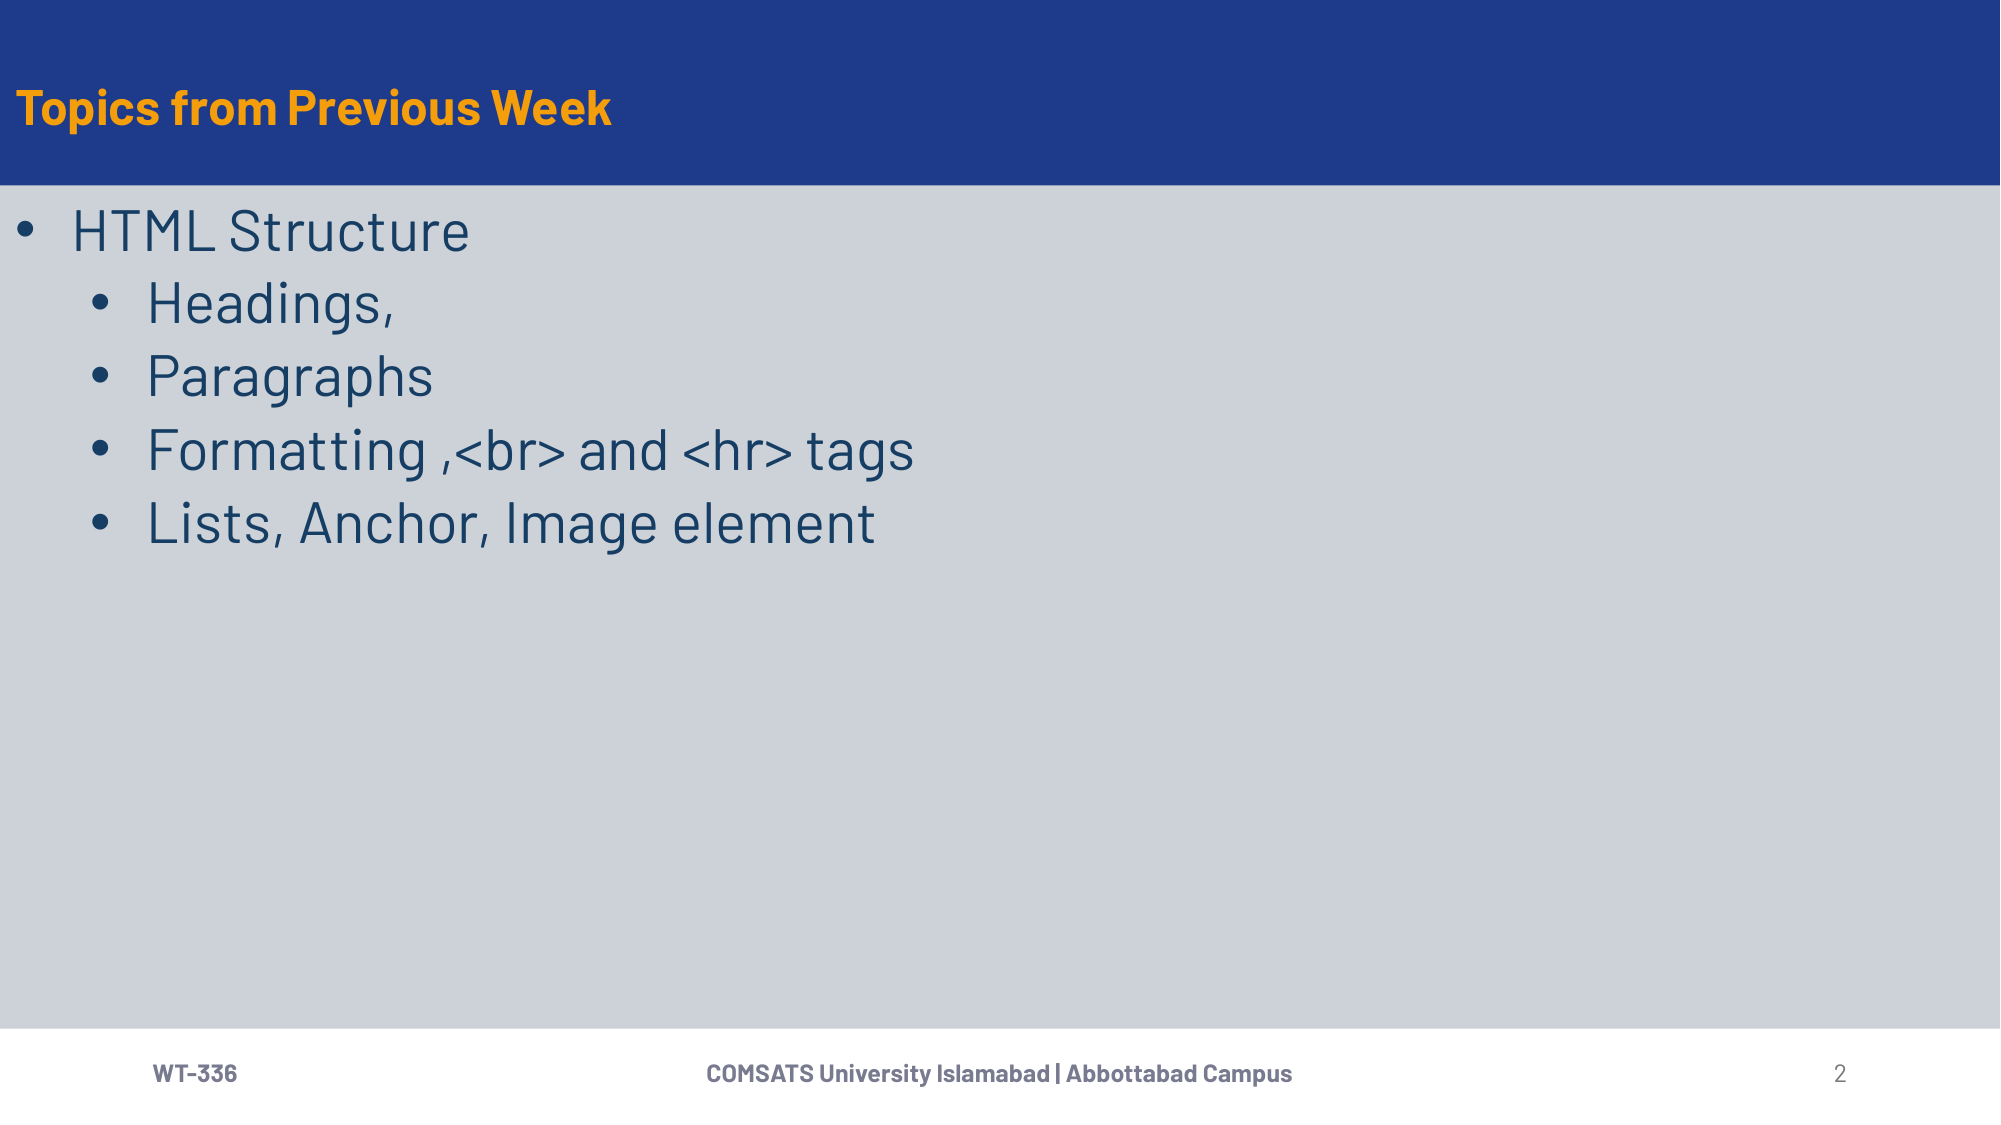

# Topics from Previous Week
HTML Structure
Headings,
Paragraphs
Formatting ,<br> and <hr> tags
Lists, Anchor, Image element

WT-336
COMSATS University Islamabad | Abbottabad Campus
2